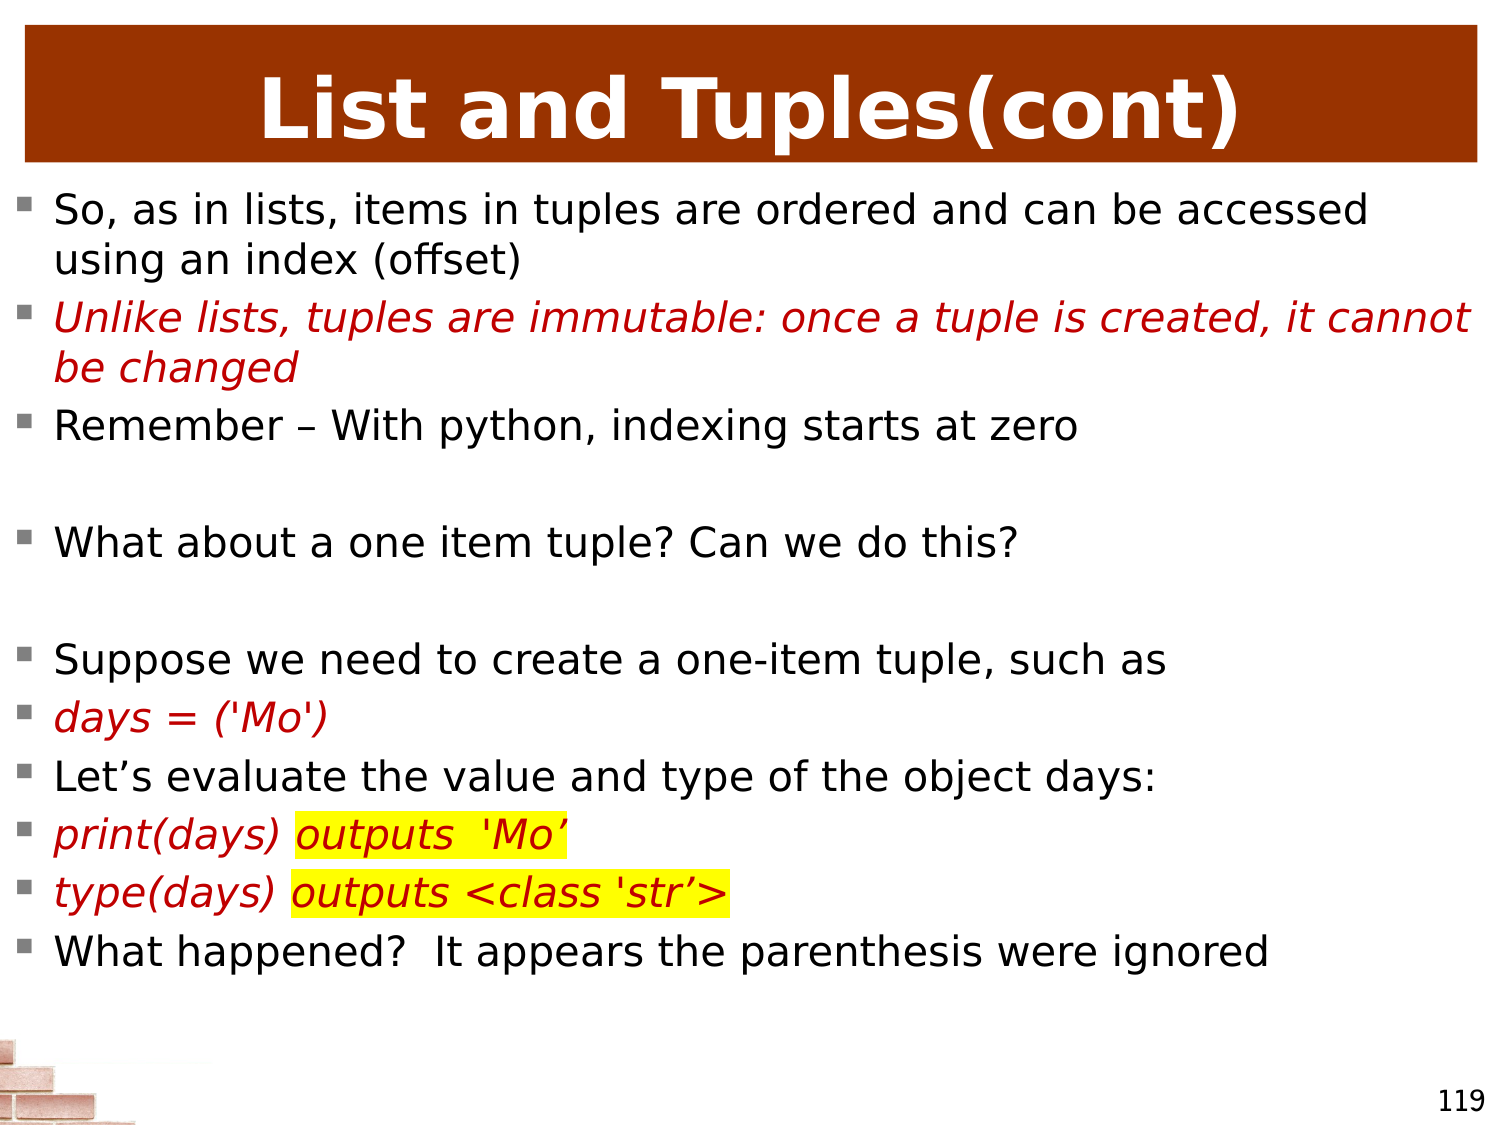

# List and Tuples(cont)
So, as in lists, items in tuples are ordered and can be accessed using an index (offset)
Unlike lists, tuples are immutable: once a tuple is created, it cannot be changed
Remember – With python, indexing starts at zero

What about a one item tuple? Can we do this?

Suppose we need to create a one-item tuple, such as
days = ('Mo')
Let’s evaluate the value and type of the object days:
print(days) outputs  'Mo’
type(days) outputs <class 'str’>
What happened?  It appears the parenthesis were ignored
119